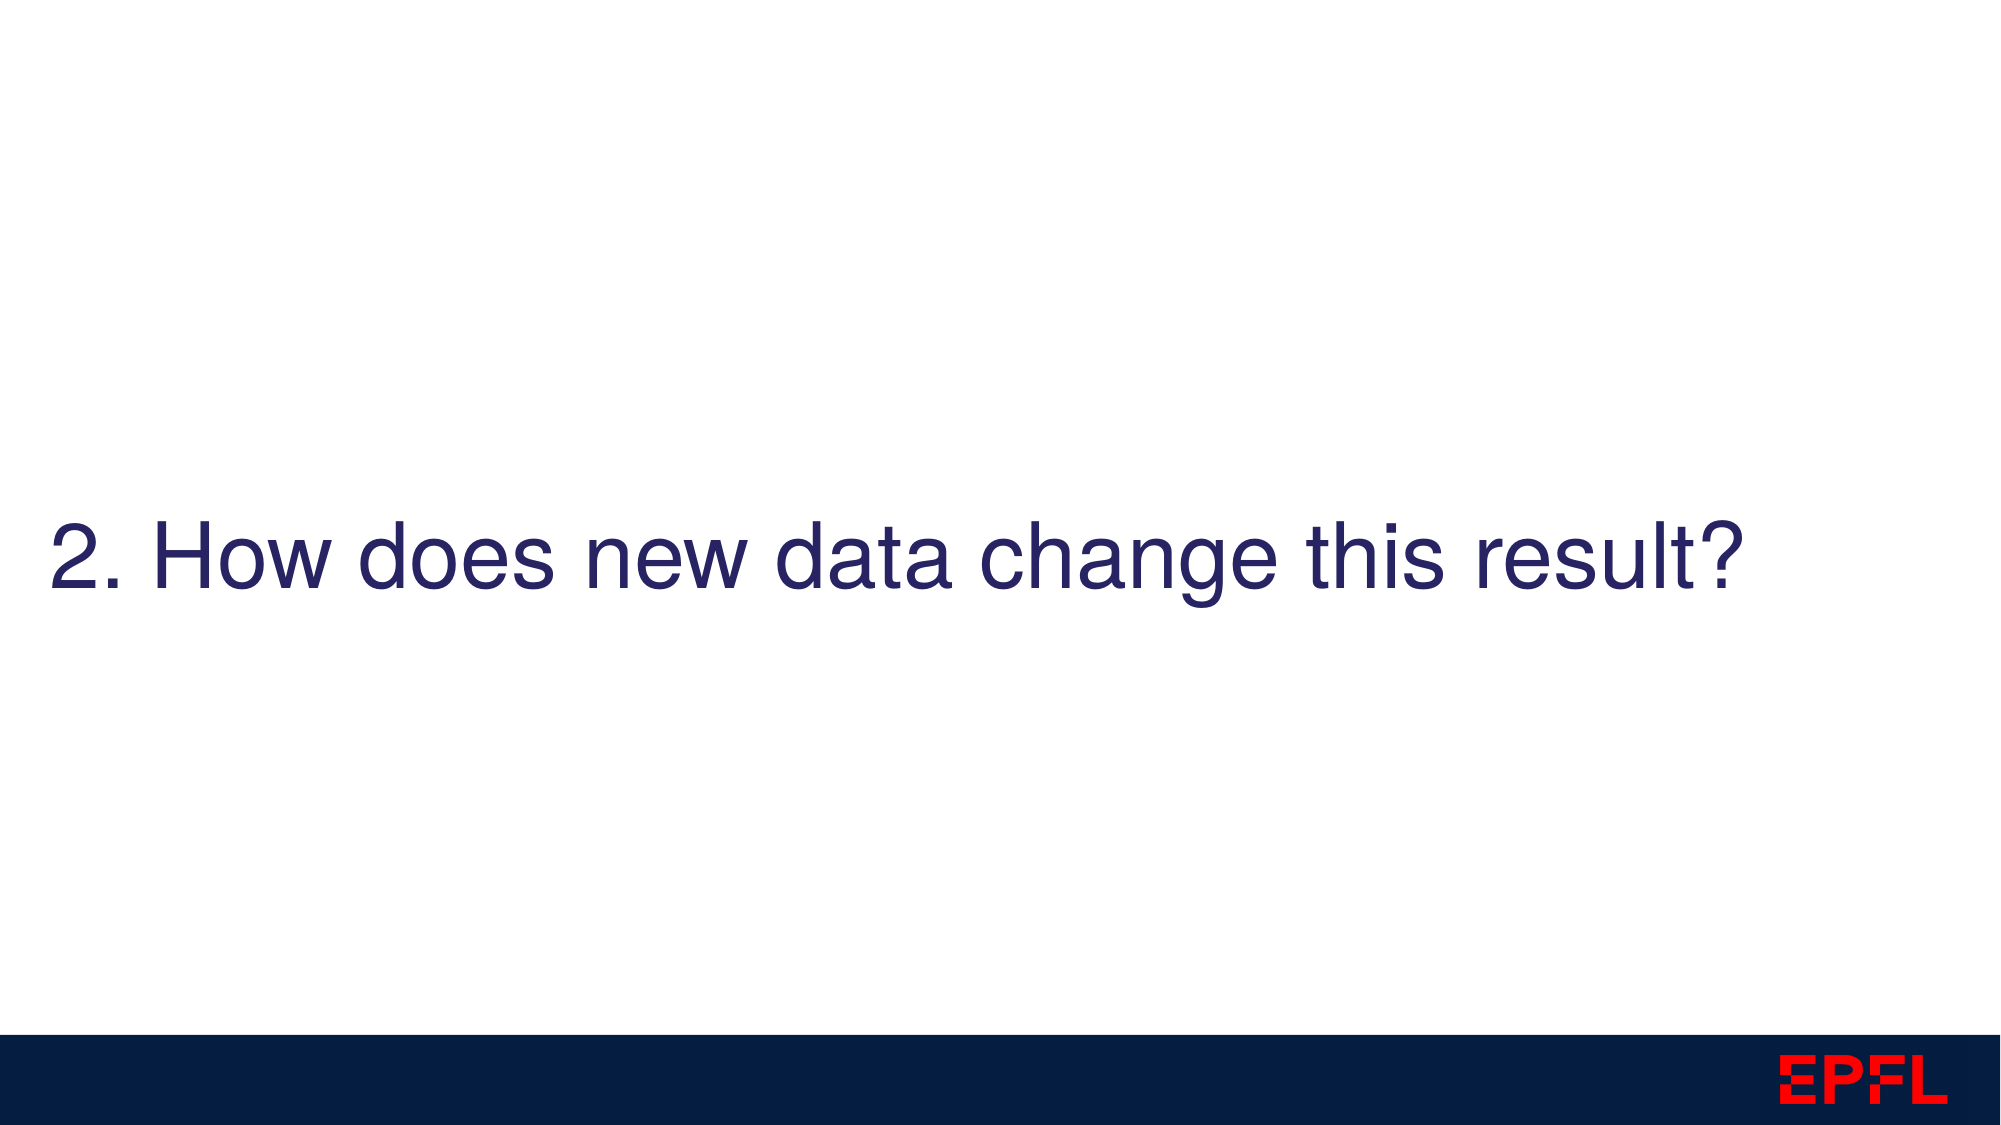

2. How does new data change this result?